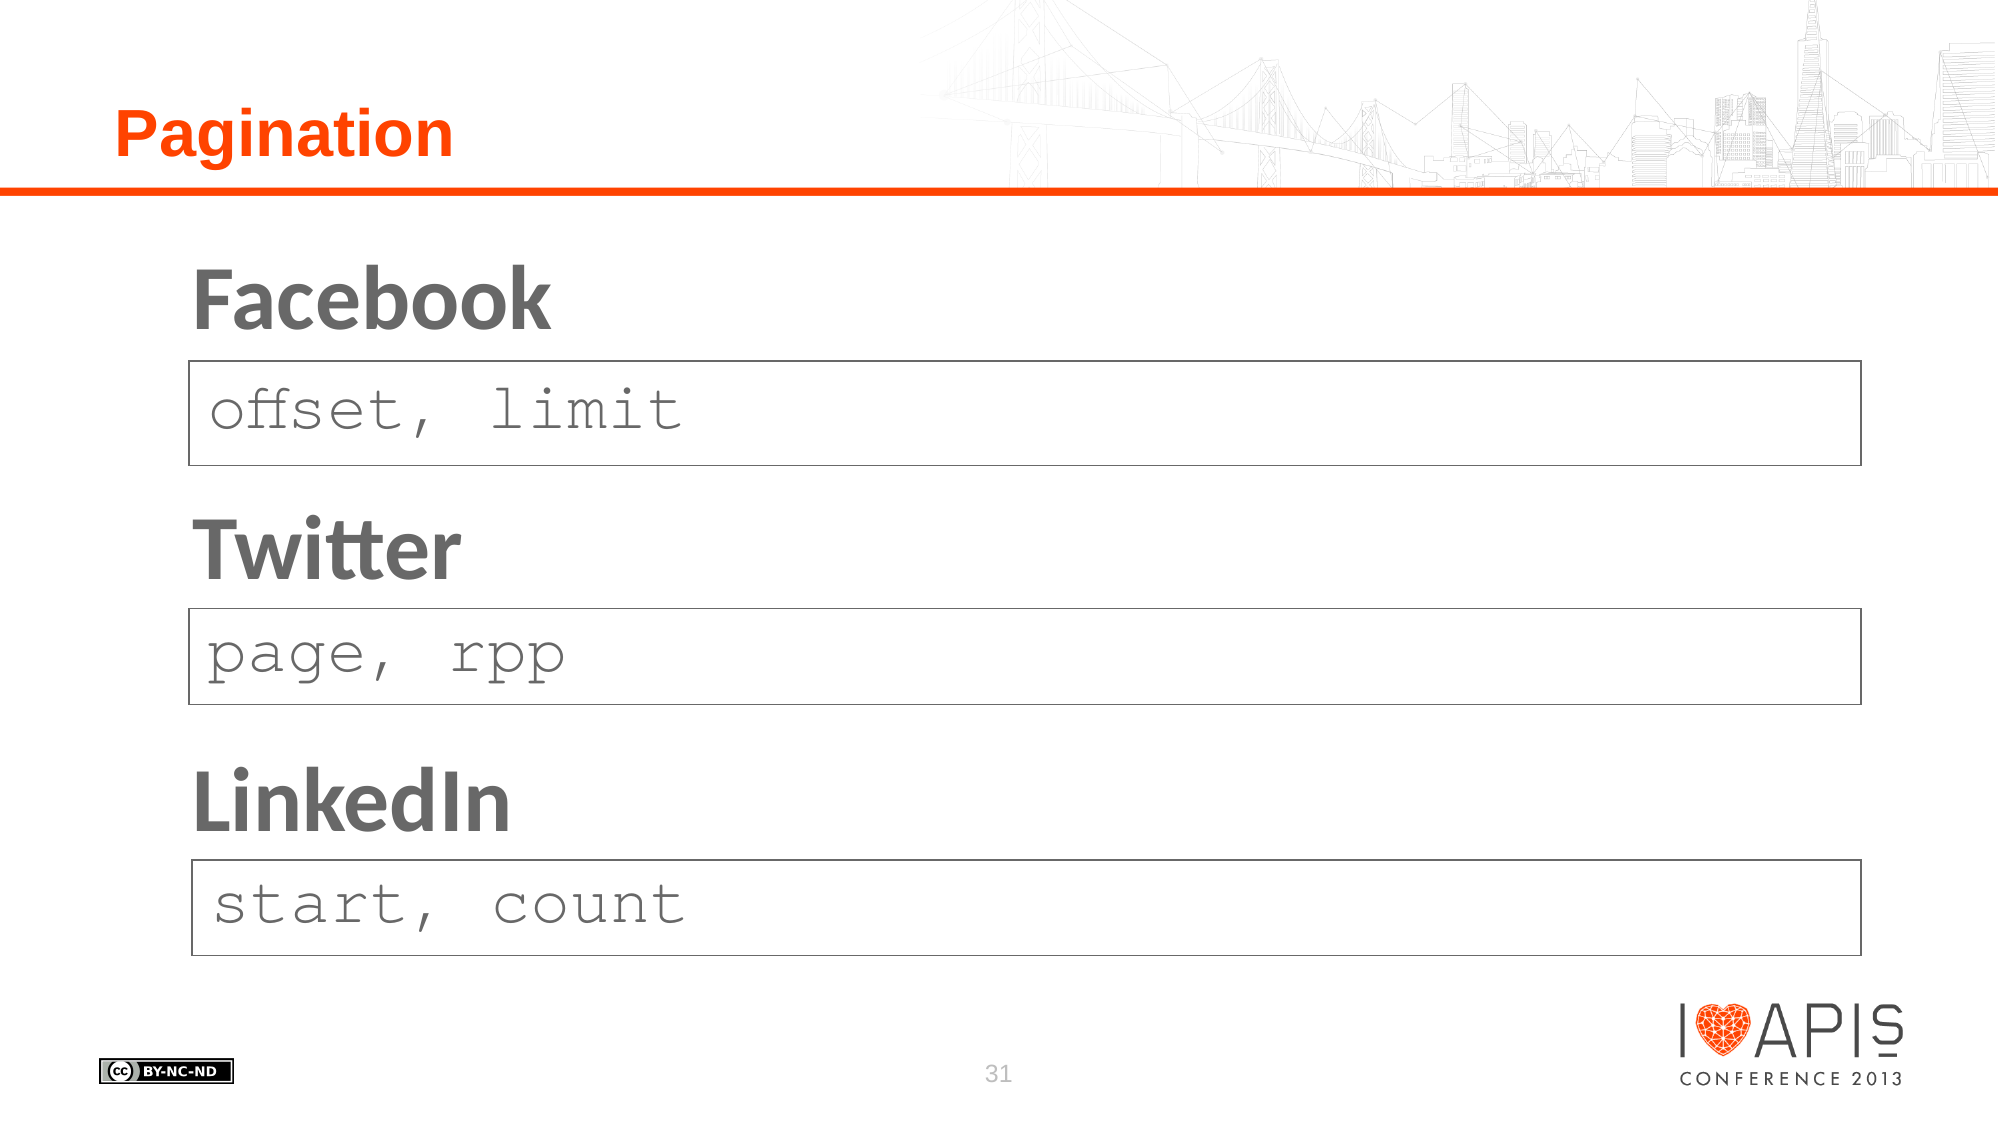

# Pagination
Facebook
offset, limit
Twitter
page, rpp
LinkedIn
start, count
31